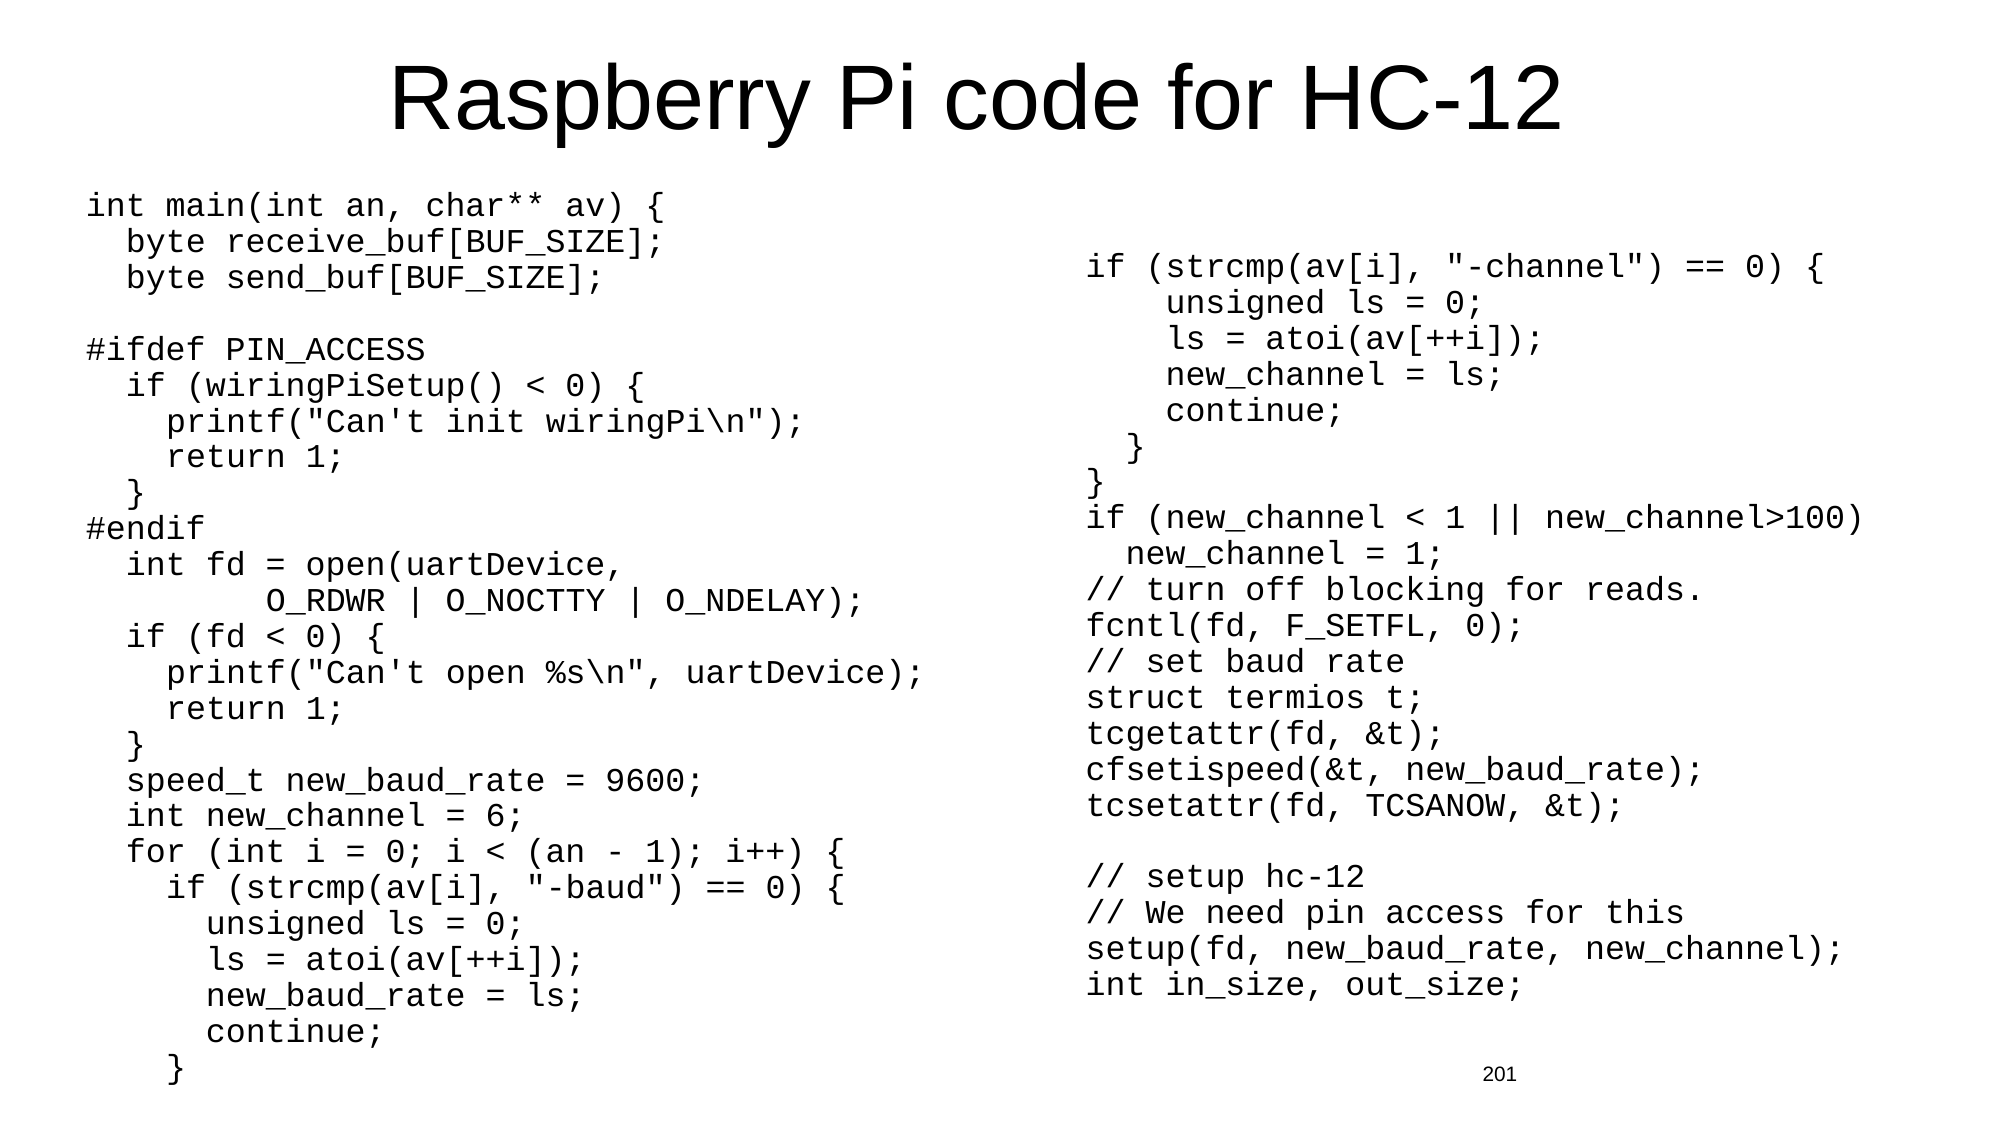

# Raspberry Pi code for HC-12
int main(int an, char** av) {
  byte receive_buf[BUF_SIZE];
  byte send_buf[BUF_SIZE];

#ifdef PIN_ACCESS
  if (wiringPiSetup() < 0) {
    printf("Can't init wiringPi\n");
    return 1;
  }
#endif
  int fd = open(uartDevice,
         O_RDWR | O_NOCTTY | O_NDELAY);
  if (fd < 0) {
    printf("Can't open %s\n", uartDevice);
    return 1;
  }
  speed_t new_baud_rate = 9600;
  int new_channel = 6;
  for (int i = 0; i < (an - 1); i++) {
    if (strcmp(av[i], "-baud") == 0) {
      unsigned ls = 0;
      ls = atoi(av[++i]);
      new_baud_rate = ls;
      continue;
    }
  if (strcmp(av[i], "-channel") == 0) {
      unsigned ls = 0;
      ls = atoi(av[++i]);
      new_channel = ls;
      continue;
    }
  }
  if (new_channel < 1 || new_channel>100)
    new_channel = 1;
  // turn off blocking for reads.
  fcntl(fd, F_SETFL, 0);
  // set baud rate
  struct termios t;
  tcgetattr(fd, &t);
  cfsetispeed(&t, new_baud_rate);
  tcsetattr(fd, TCSANOW, &t);

  // setup hc-12
  // We need pin access for this
  setup(fd, new_baud_rate, new_channel);
  int in_size, out_size;

201